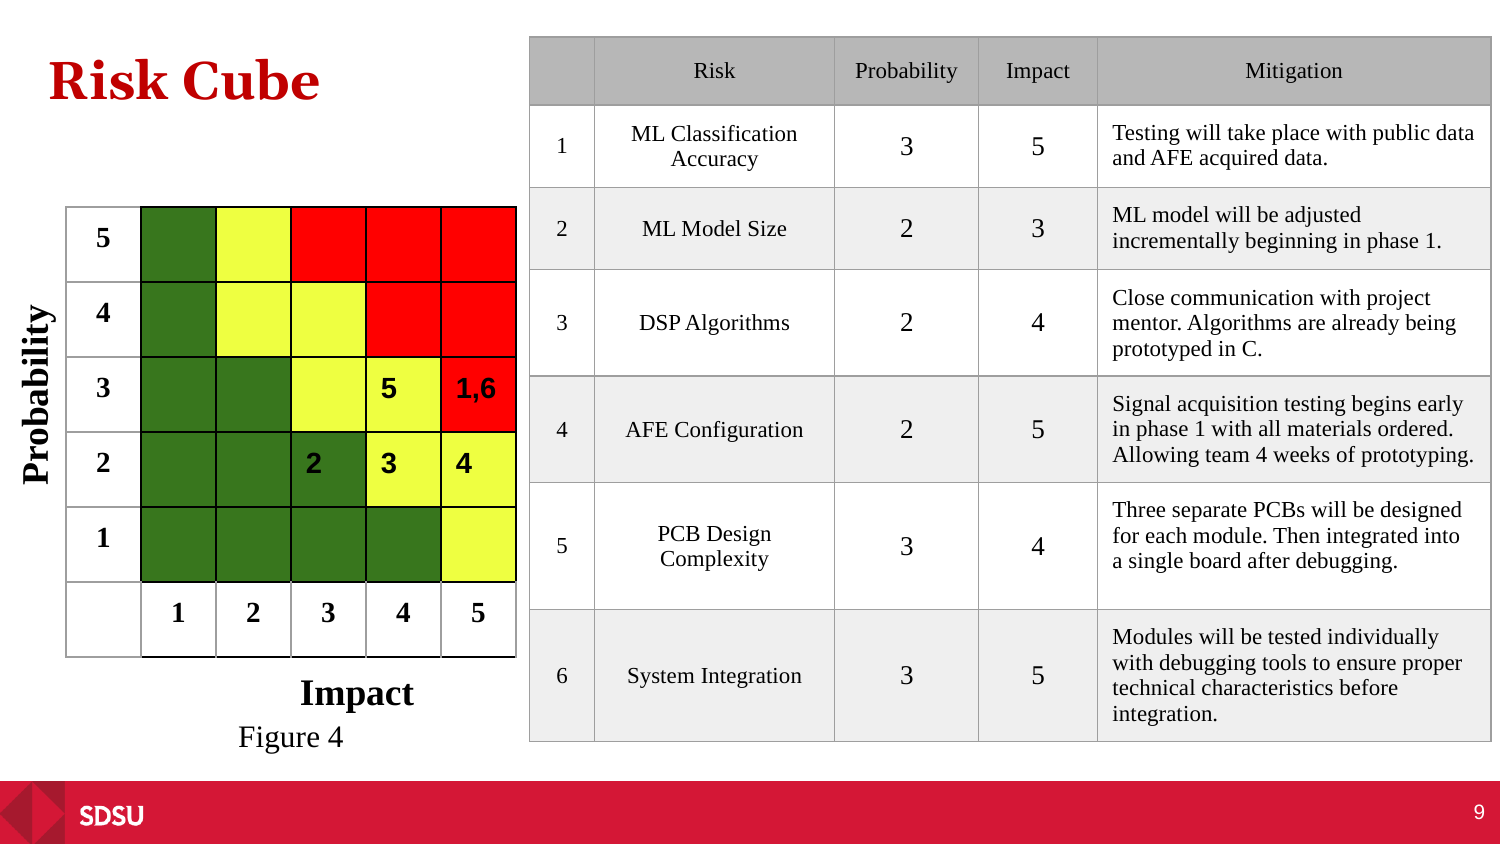

# Risk Cube
|  | Risk | Probability | Impact | Mitigation |
| --- | --- | --- | --- | --- |
| 1 | ML Classification Accuracy | 3 | 5 | Testing will take place with public data and AFE acquired data. |
| 2 | ML Model Size | 2 | 3 | ML model will be adjusted incrementally beginning in phase 1. |
| 3 | DSP Algorithms | 2 | 4 | Close communication with project mentor. Algorithms are already being prototyped in C. |
| 4 | AFE Configuration | 2 | 5 | Signal acquisition testing begins early in phase 1 with all materials ordered. Allowing team 4 weeks of prototyping. |
| 5 | PCB Design Complexity | 3 | 4 | Three separate PCBs will be designed for each module. Then integrated into a single board after debugging. |
| 6 | System Integration | 3 | 5 | Modules will be tested individually with debugging tools to ensure proper technical characteristics before integration. |
| 5 |  |  |  |  |  |
| --- | --- | --- | --- | --- | --- |
| 4 |  |  |  |  |  |
| 3 |  |  |  | 5 | 1,6 |
| 2 |  |  | 2 | 3 | 4 |
| 1 |  |  |  |  |  |
|  | 1 | 2 | 3 | 4 | 5 |
Probability
Impact
Figure 4
9